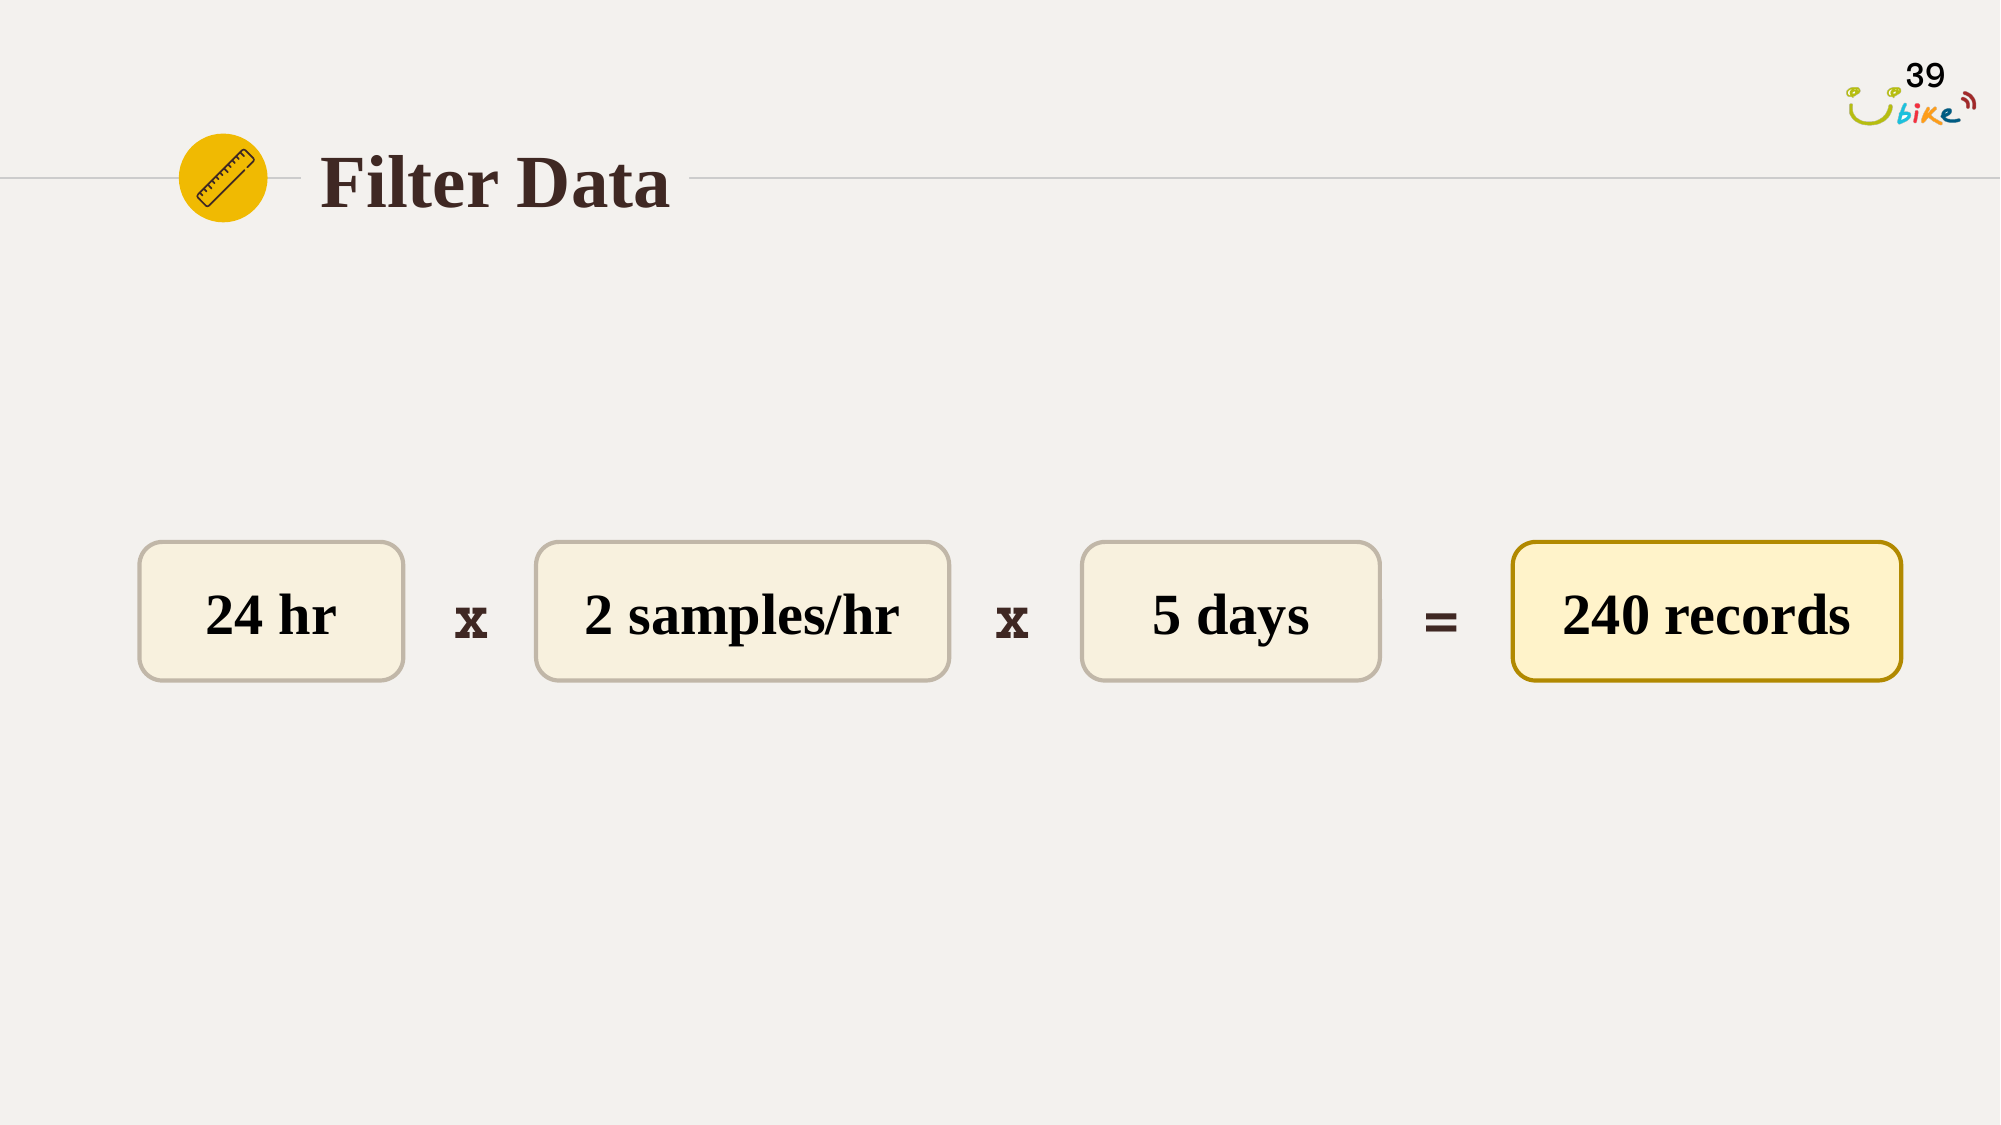

39
# Filter Data

24 hr
2 samples/hr
5 days
240 records
=
x
x